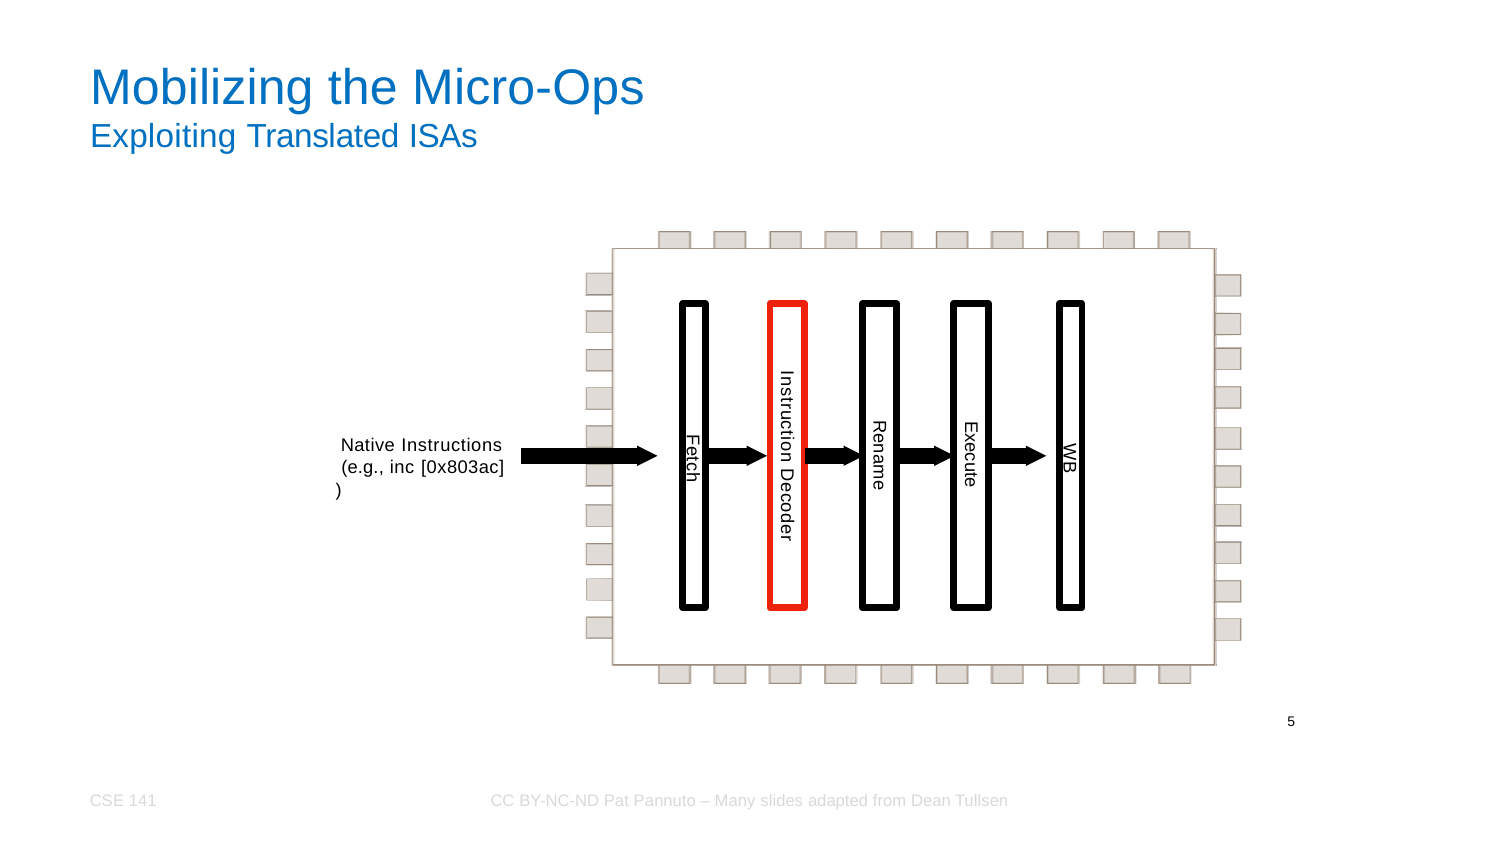

# Mobilizing the Micro-Ops Exploiting Translated ISAs

Fetch

WB
Instruction Decoder
Rename
Execute
Native Instructions  (e.g., inc [0x803ac] )

5